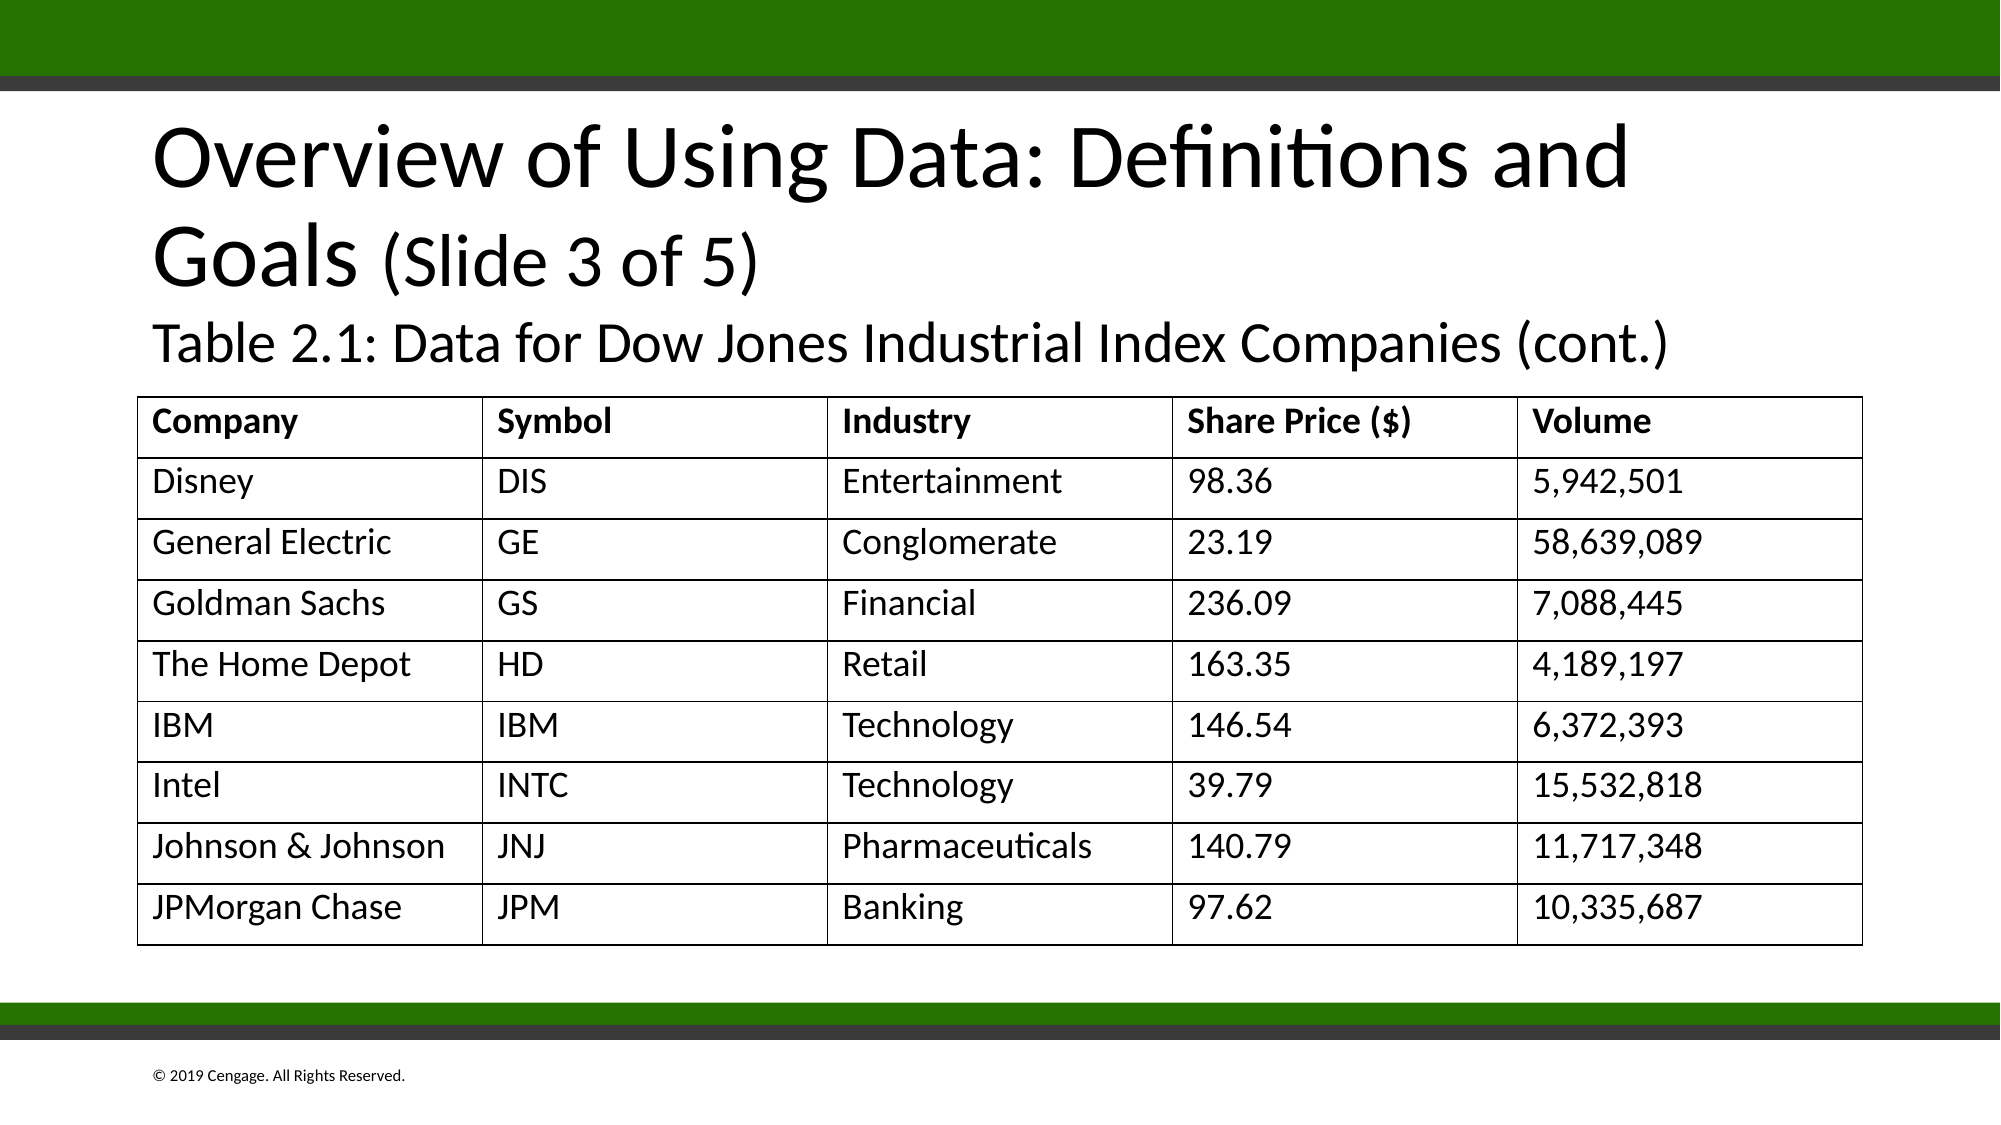

# Overview of Using Data: Definitions and Goals (Slide 3 of 5)
Table 2.1: Data for Dow Jones Industrial Index Companies (cont.)
| Company | Symbol | Industry | Share Price ($) | Volume |
| --- | --- | --- | --- | --- |
| Disney | DIS | Entertainment | 98.36 | 5,942,501 |
| General Electric | GE | Conglomerate | 23.19 | 58,639,089 |
| Goldman Sachs | GS | Financial | 236.09 | 7,088,445 |
| The Home Depot | HD | Retail | 163.35 | 4,189,197 |
| IBM | IBM | Technology | 146.54 | 6,372,393 |
| Intel | INTC | Technology | 39.79 | 15,532,818 |
| Johnson & Johnson | JNJ | Pharmaceuticals | 140.79 | 11,717,348 |
| JPMorgan Chase | JPM | Banking | 97.62 | 10,335,687 |